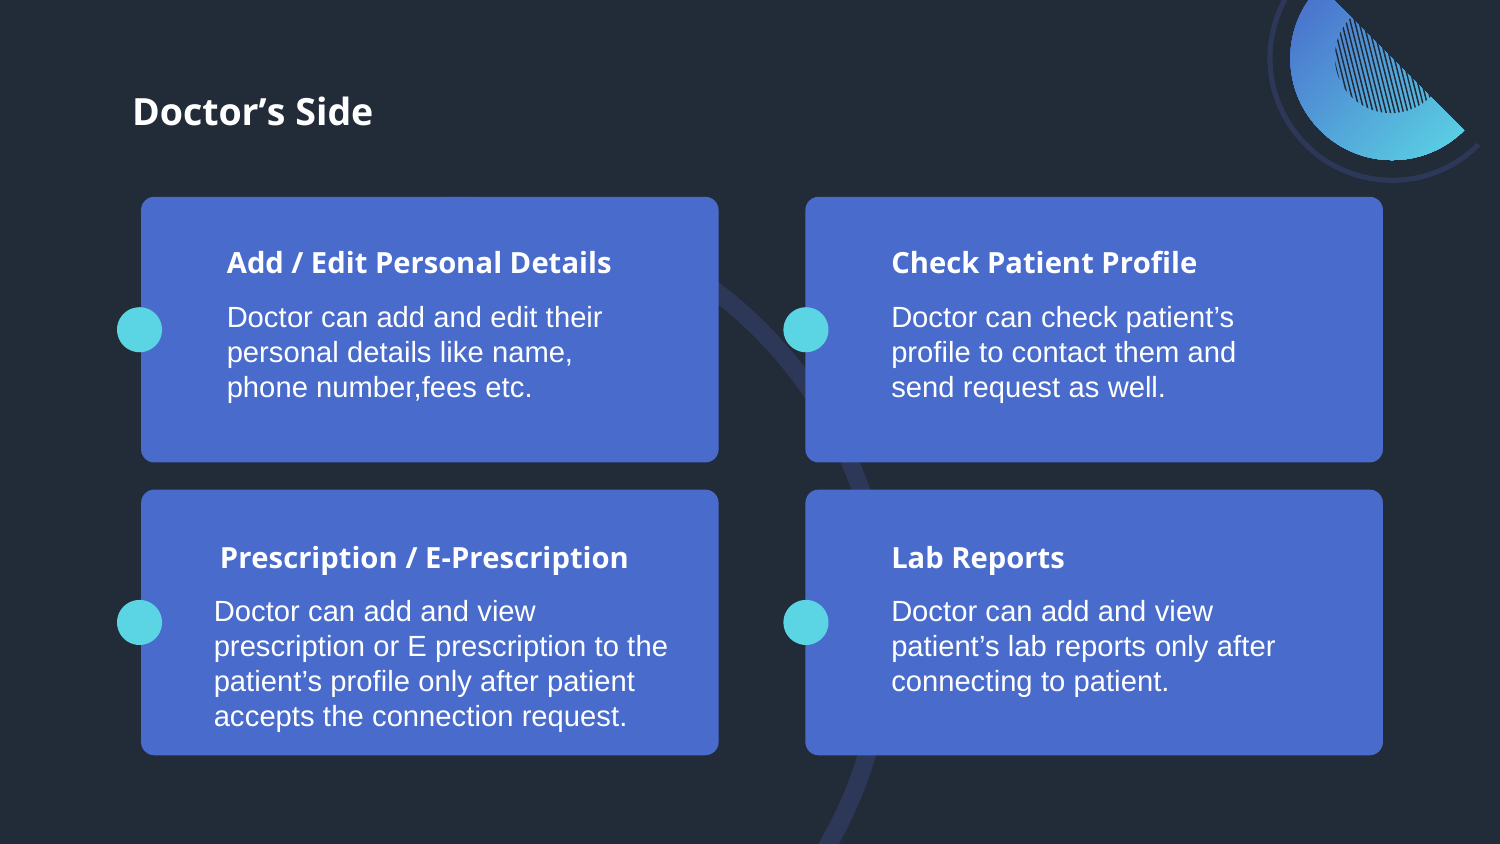

# Doctor’s Side

Add / Edit Personal Details
Check Patient Profile
Doctor can add and edit their personal details like name, phone number,fees etc.
Doctor can check patient’s profile to contact them and send request as well.

Prescription / E-Prescription
Lab Reports
Doctor can add and view prescription or E prescription to the patient’s profile only after patient accepts the connection request.
Doctor can add and view patient’s lab reports only after connecting to patient.